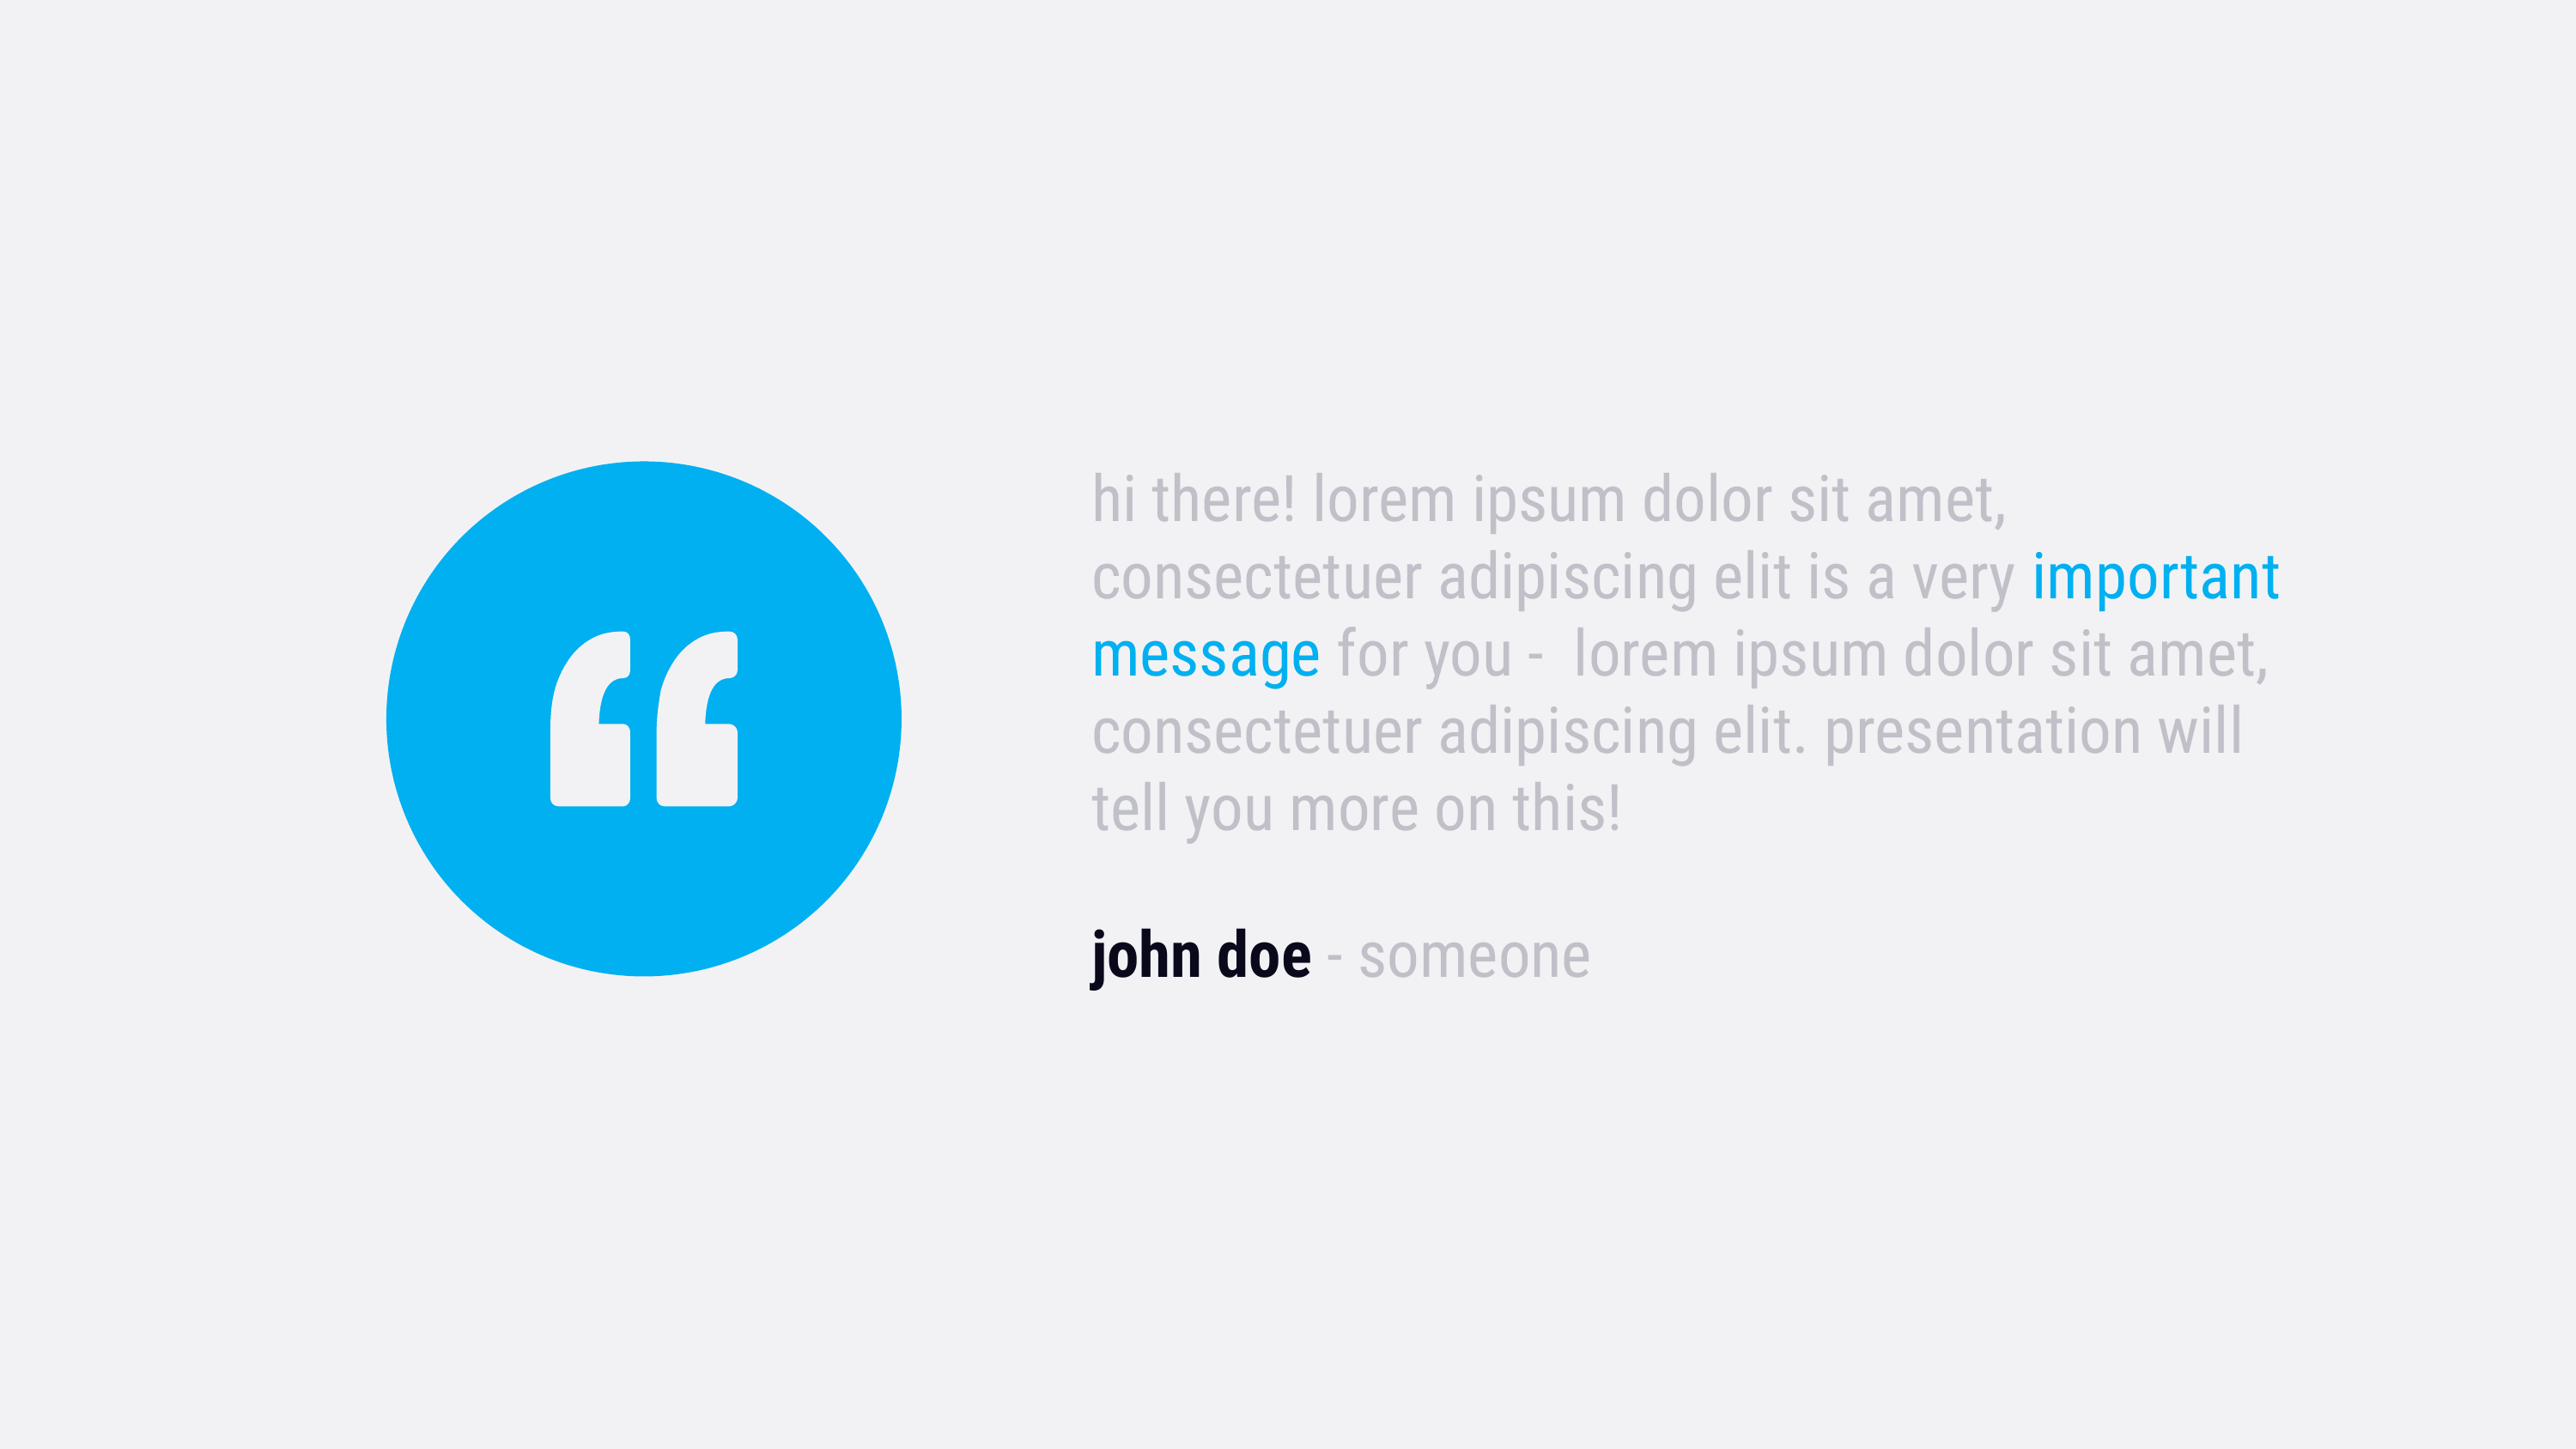

hi there! lorem ipsum dolor sit amet, consectetuer adipiscing elit is a very important message for you -  lorem ipsum dolor sit amet, consectetuer adipiscing elit. presentation will
tell you more on this!

john doe - someone